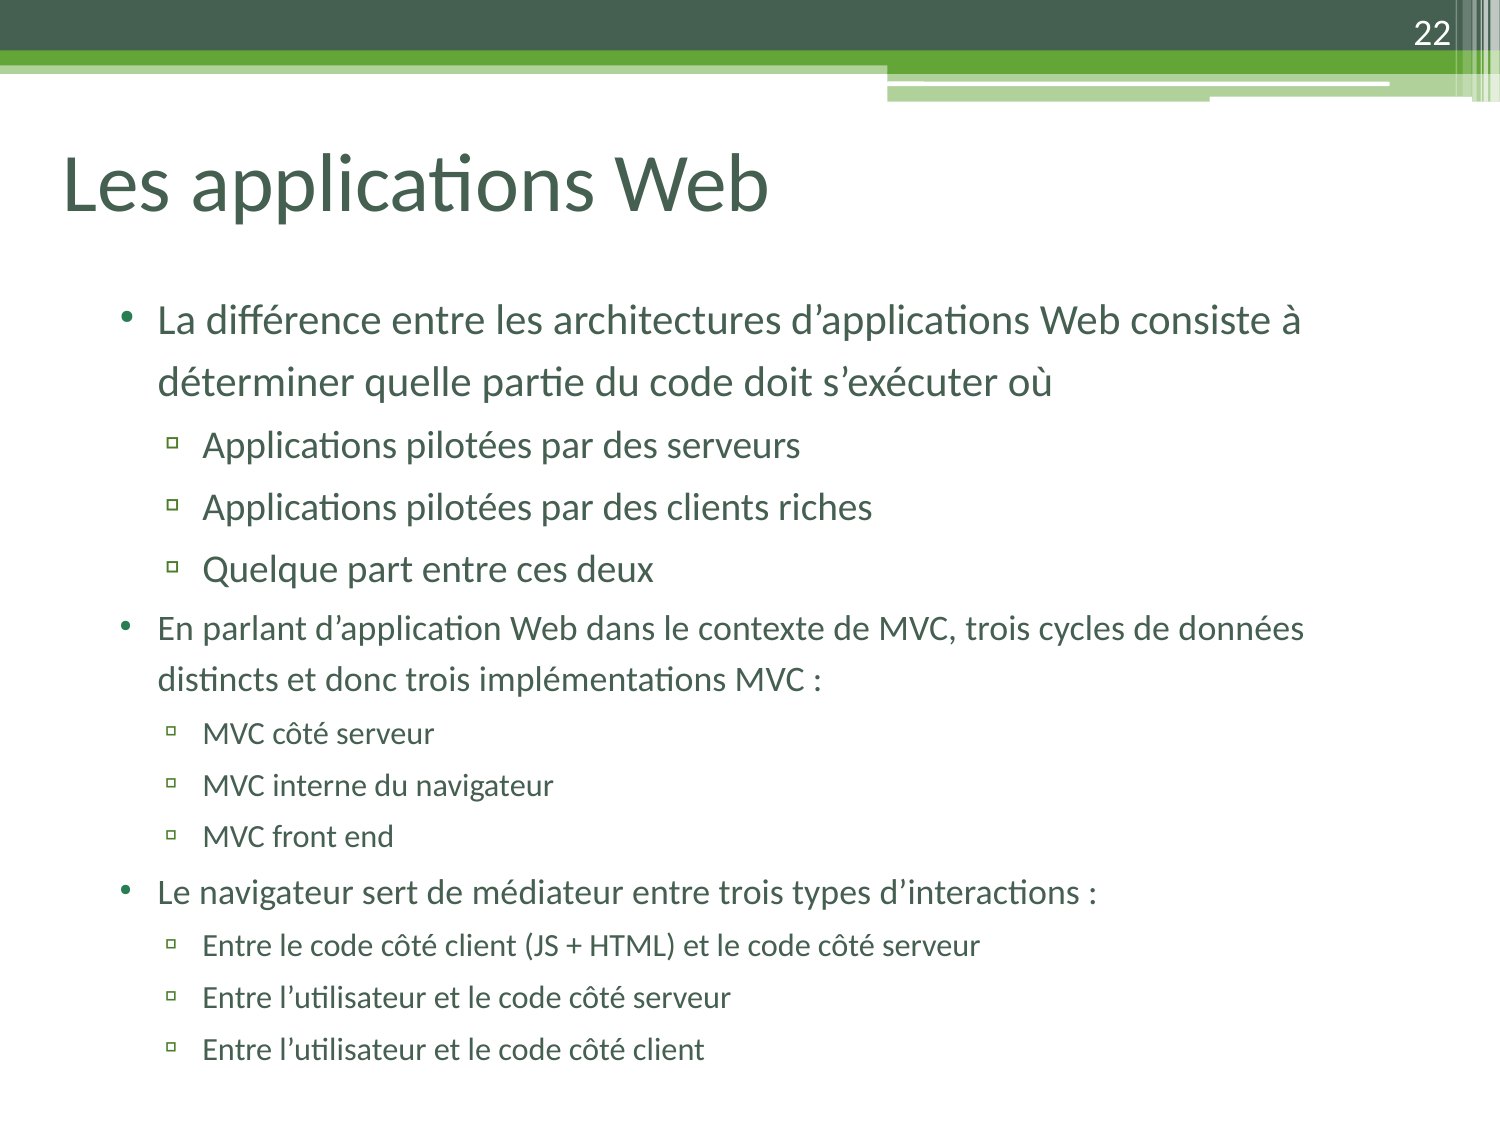

22
# Les applications Web
La différence entre les architectures d’applications Web consiste à déterminer quelle partie du code doit s’exécuter où
Applications pilotées par des serveurs
Applications pilotées par des clients riches
Quelque part entre ces deux
En parlant d’application Web dans le contexte de MVC, trois cycles de données distincts et donc trois implémentations MVC :
MVC côté serveur
MVC interne du navigateur
MVC front end
Le navigateur sert de médiateur entre trois types d’interactions :
Entre le code côté client (JS + HTML) et le code côté serveur
Entre l’utilisateur et le code côté serveur
Entre l’utilisateur et le code côté client